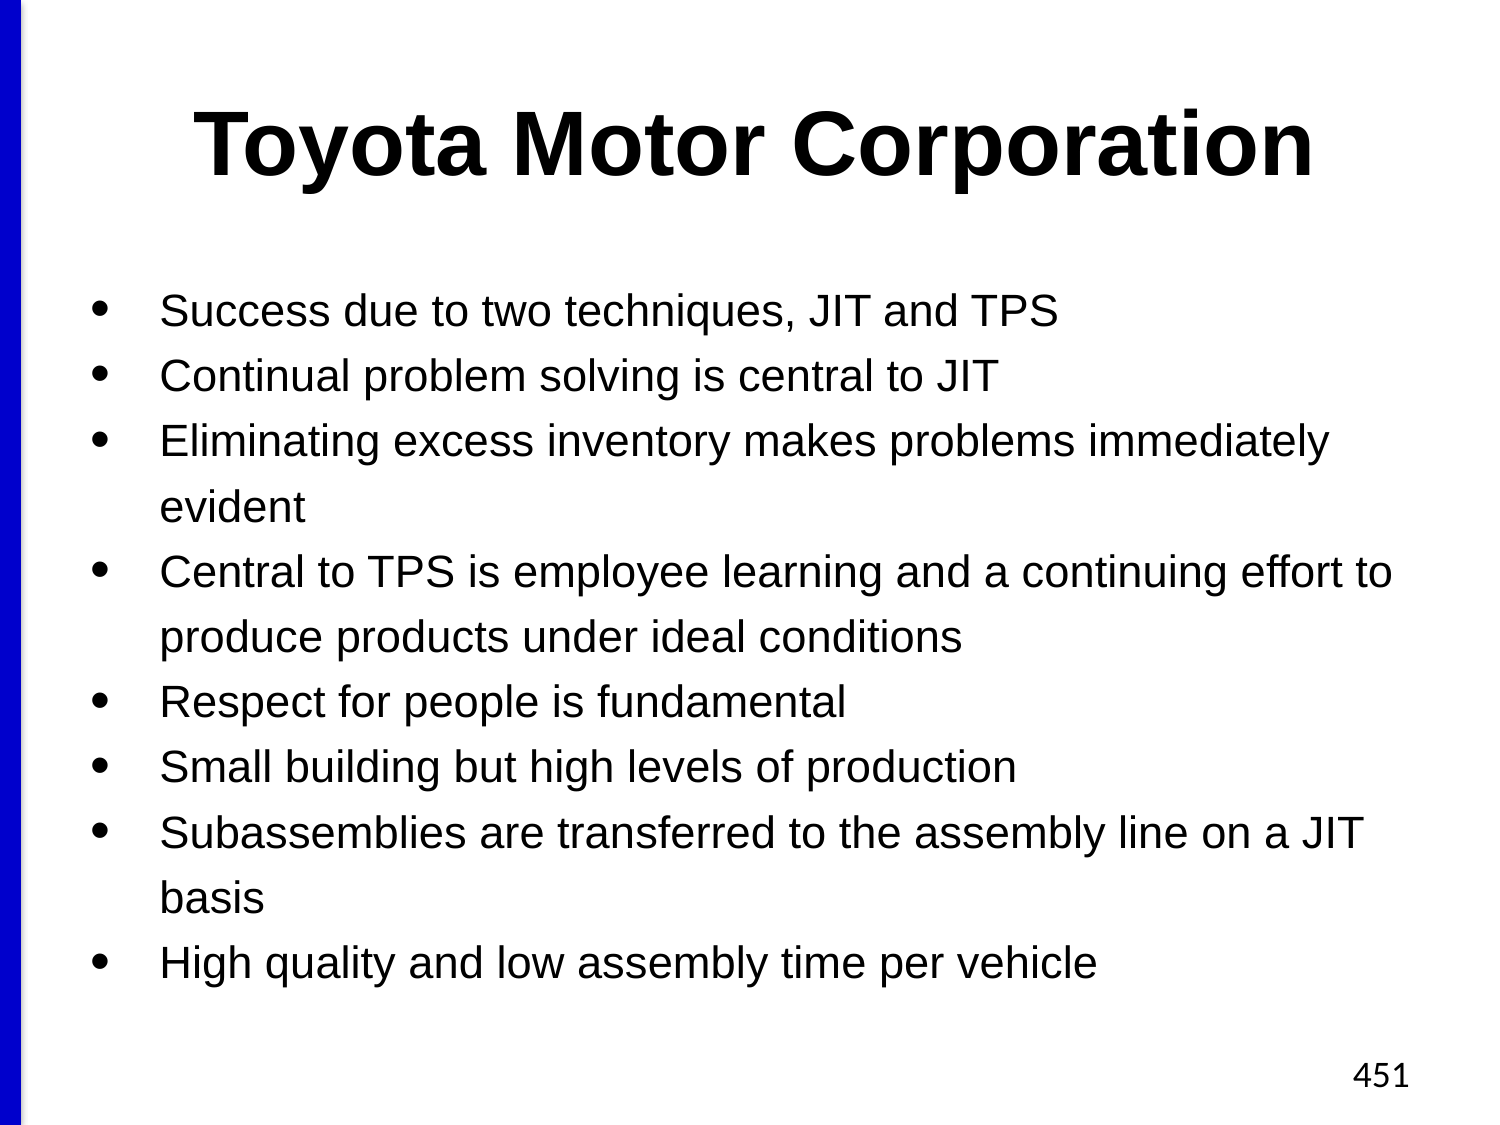

# Toyota Motor Corporation
Success due to two techniques, JIT and TPS
Continual problem solving is central to JIT
Eliminating excess inventory makes problems immediately evident
Central to TPS is employee learning and a continuing effort to produce products under ideal conditions
Respect for people is fundamental
Small building but high levels of production
Subassemblies are transferred to the assembly line on a JIT basis
High quality and low assembly time per vehicle
451